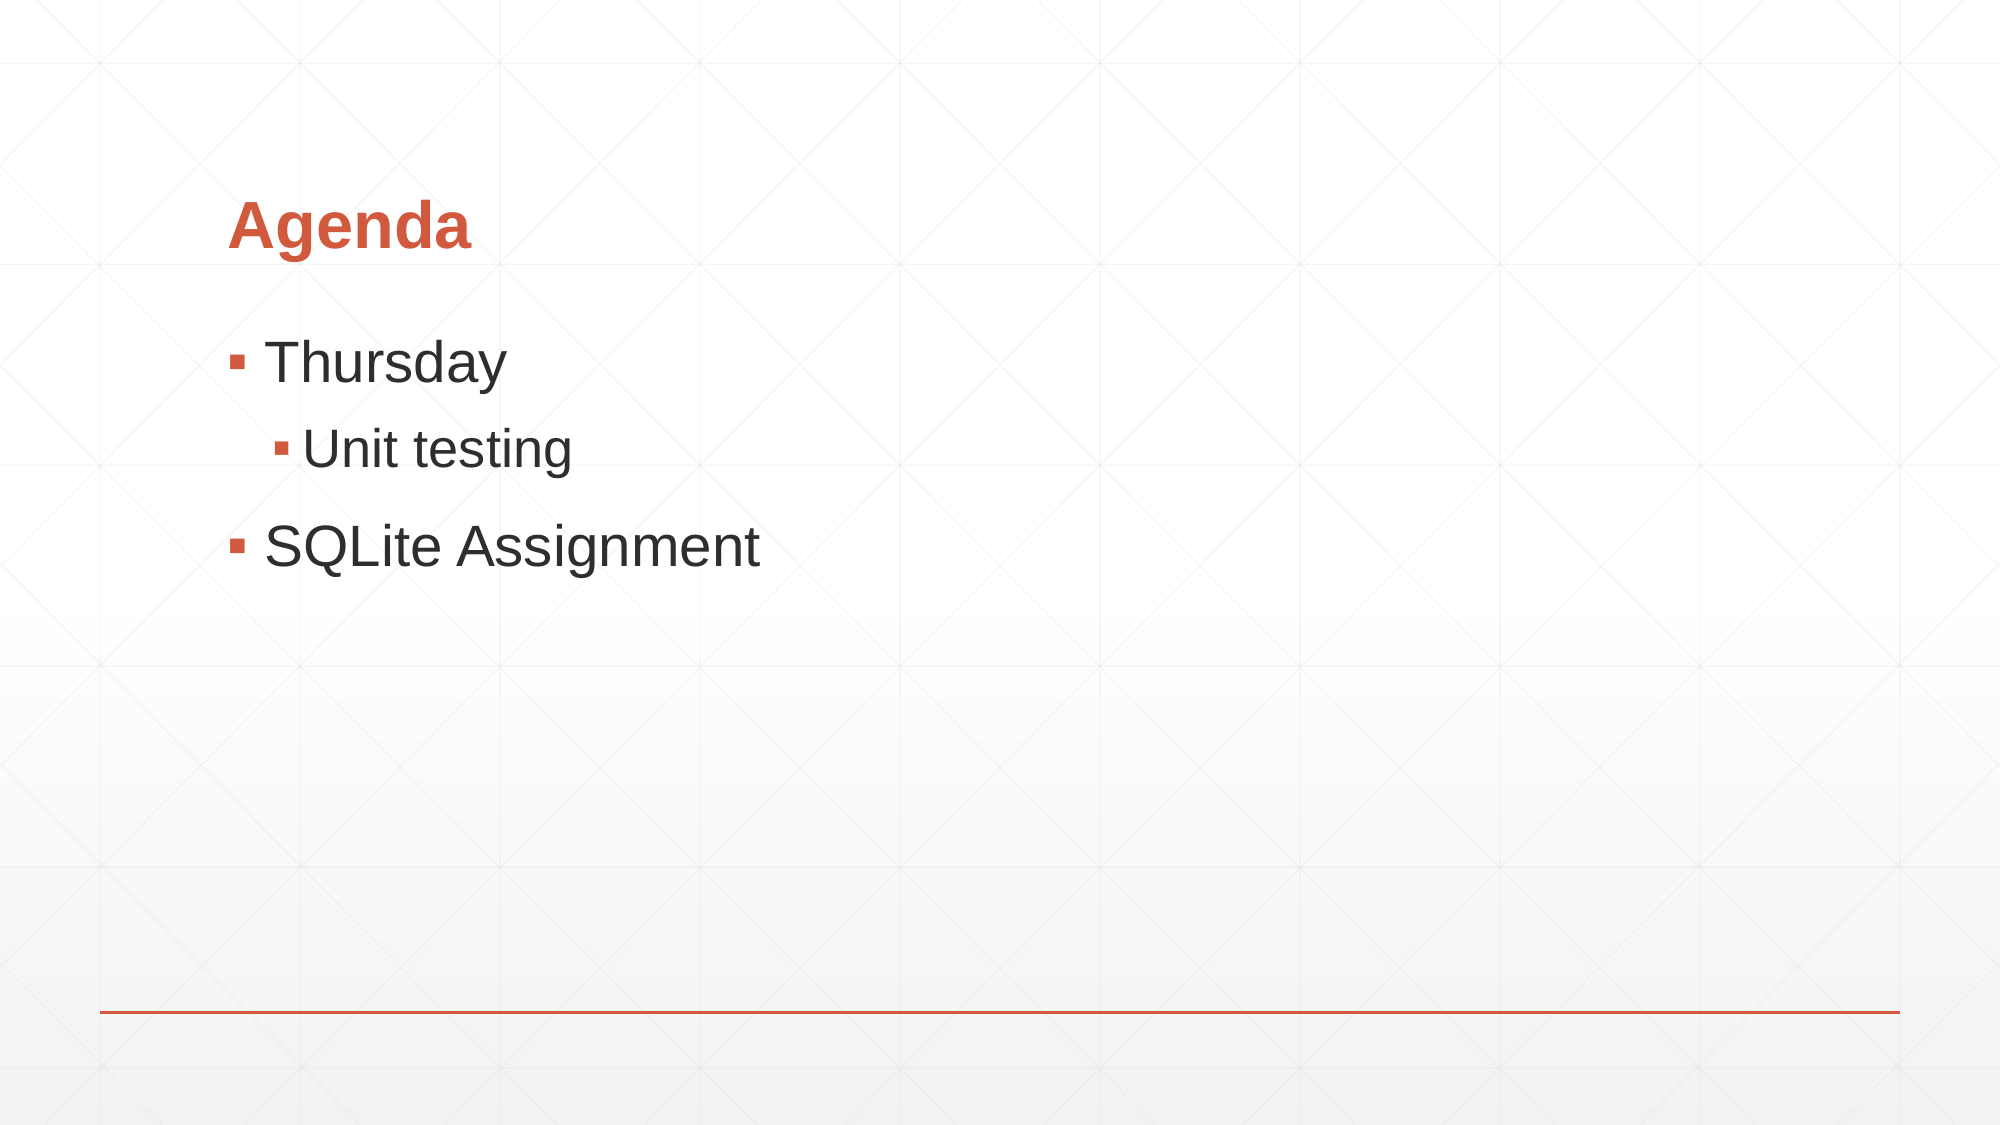

# Agenda
Thursday
Unit testing
SQLite Assignment